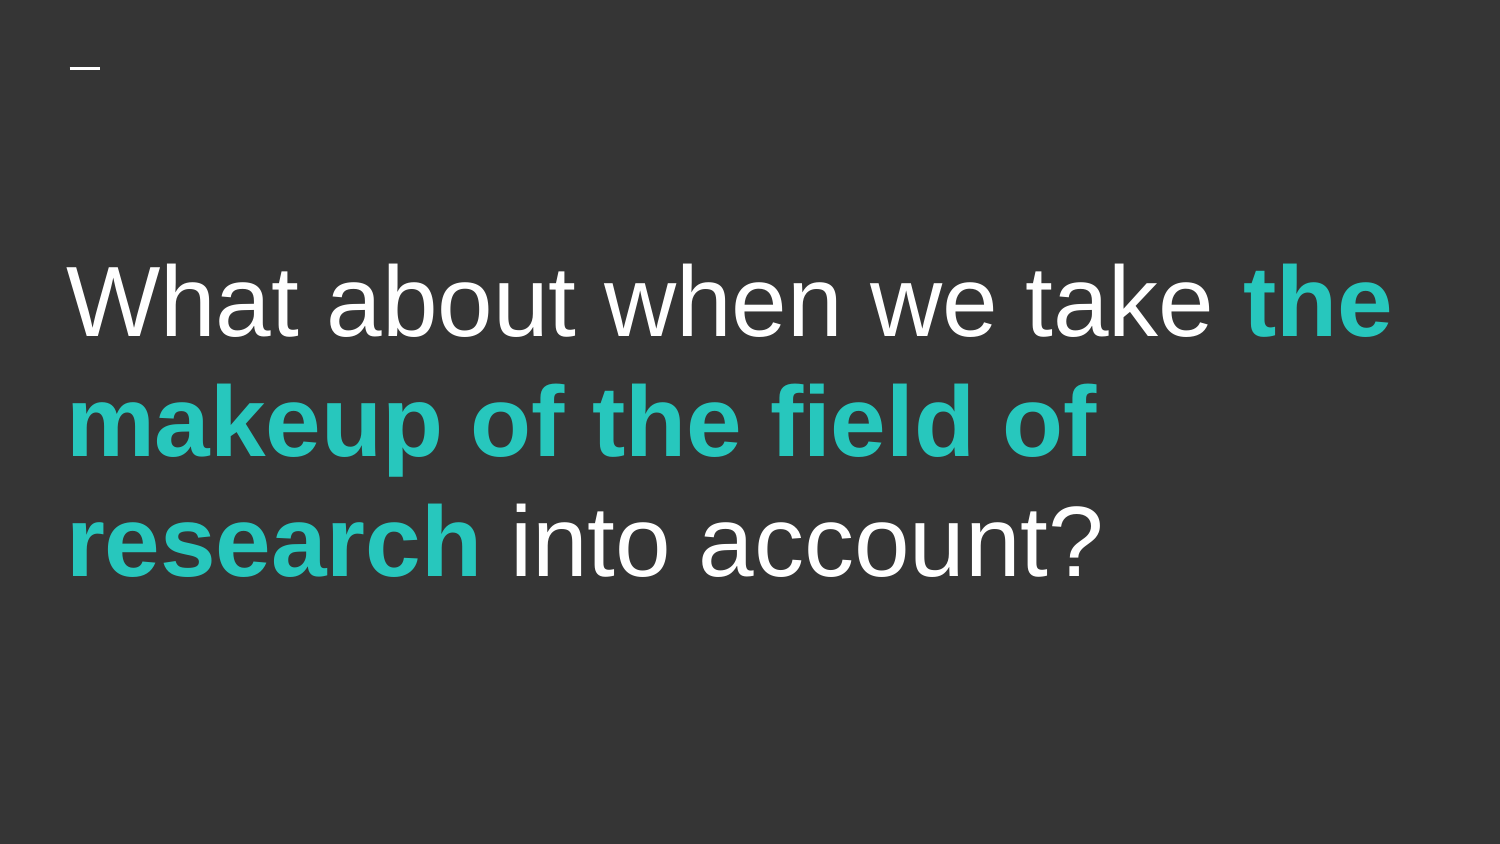

# What about when we take the makeup of the field of research into account?